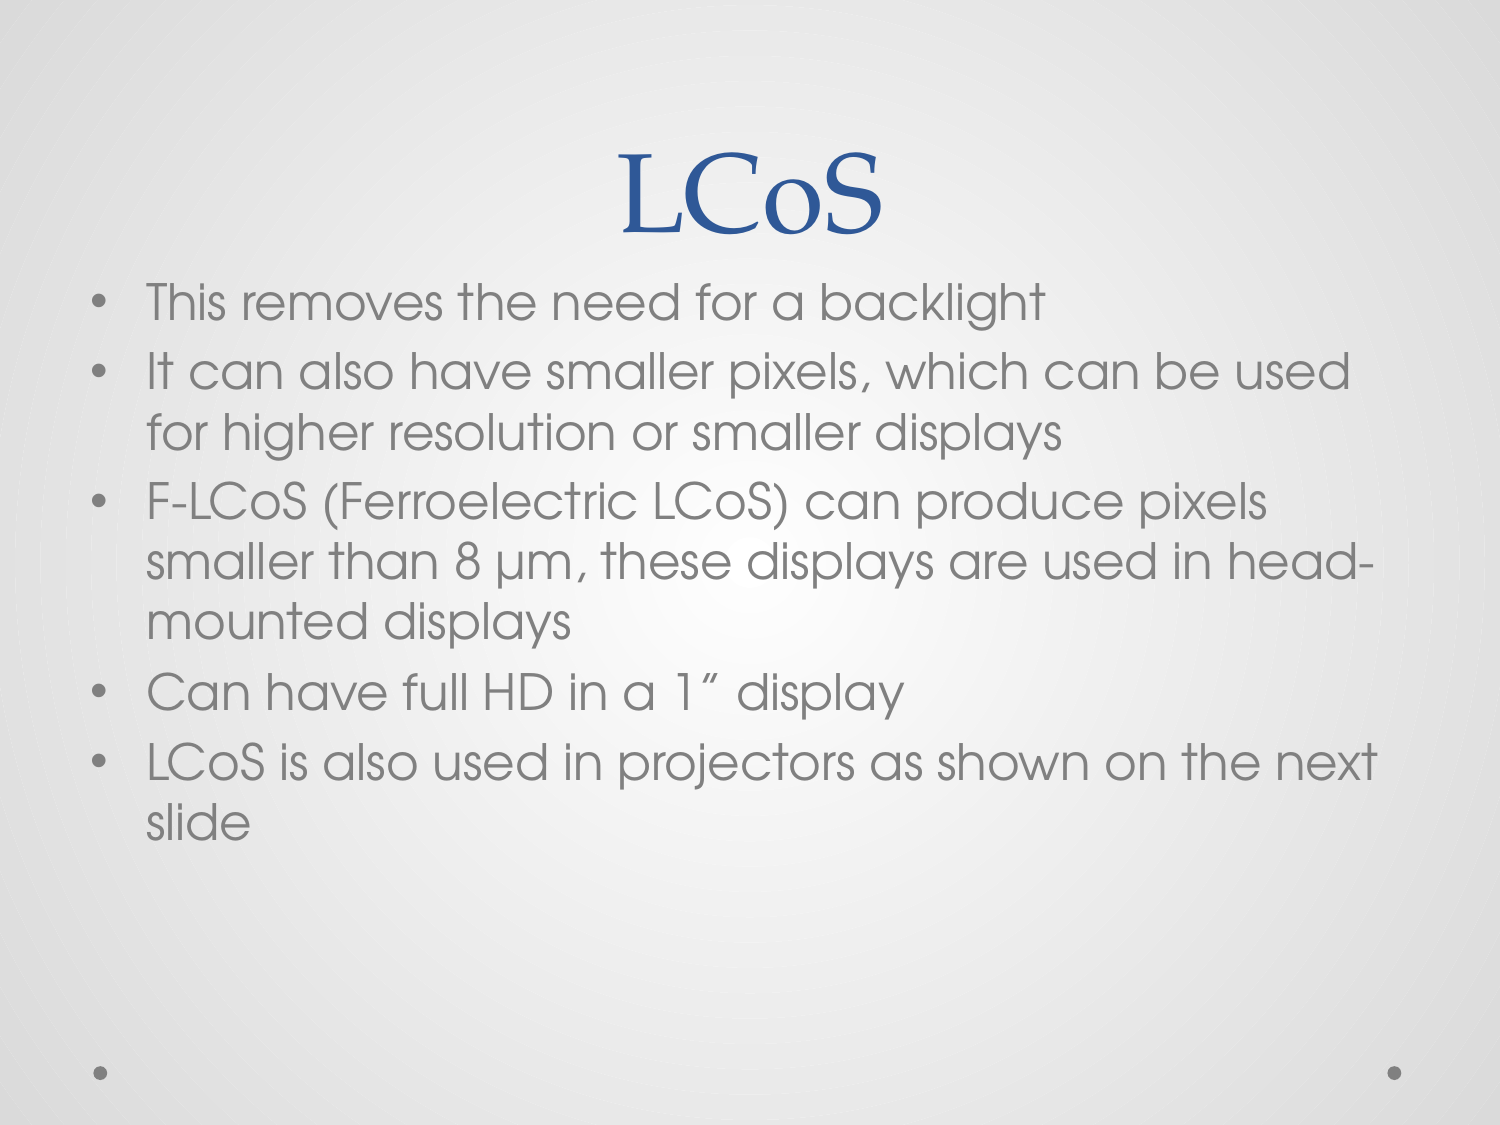

# LCoS
This removes the need for a backlight
It can also have smaller pixels, which can be used for higher resolution or smaller displays
F-LCoS (Ferroelectric LCoS) can produce pixels smaller than 8 μm, these displays are used in head-mounted displays
Can have full HD in a 1” display
LCoS is also used in projectors as shown on the next slide